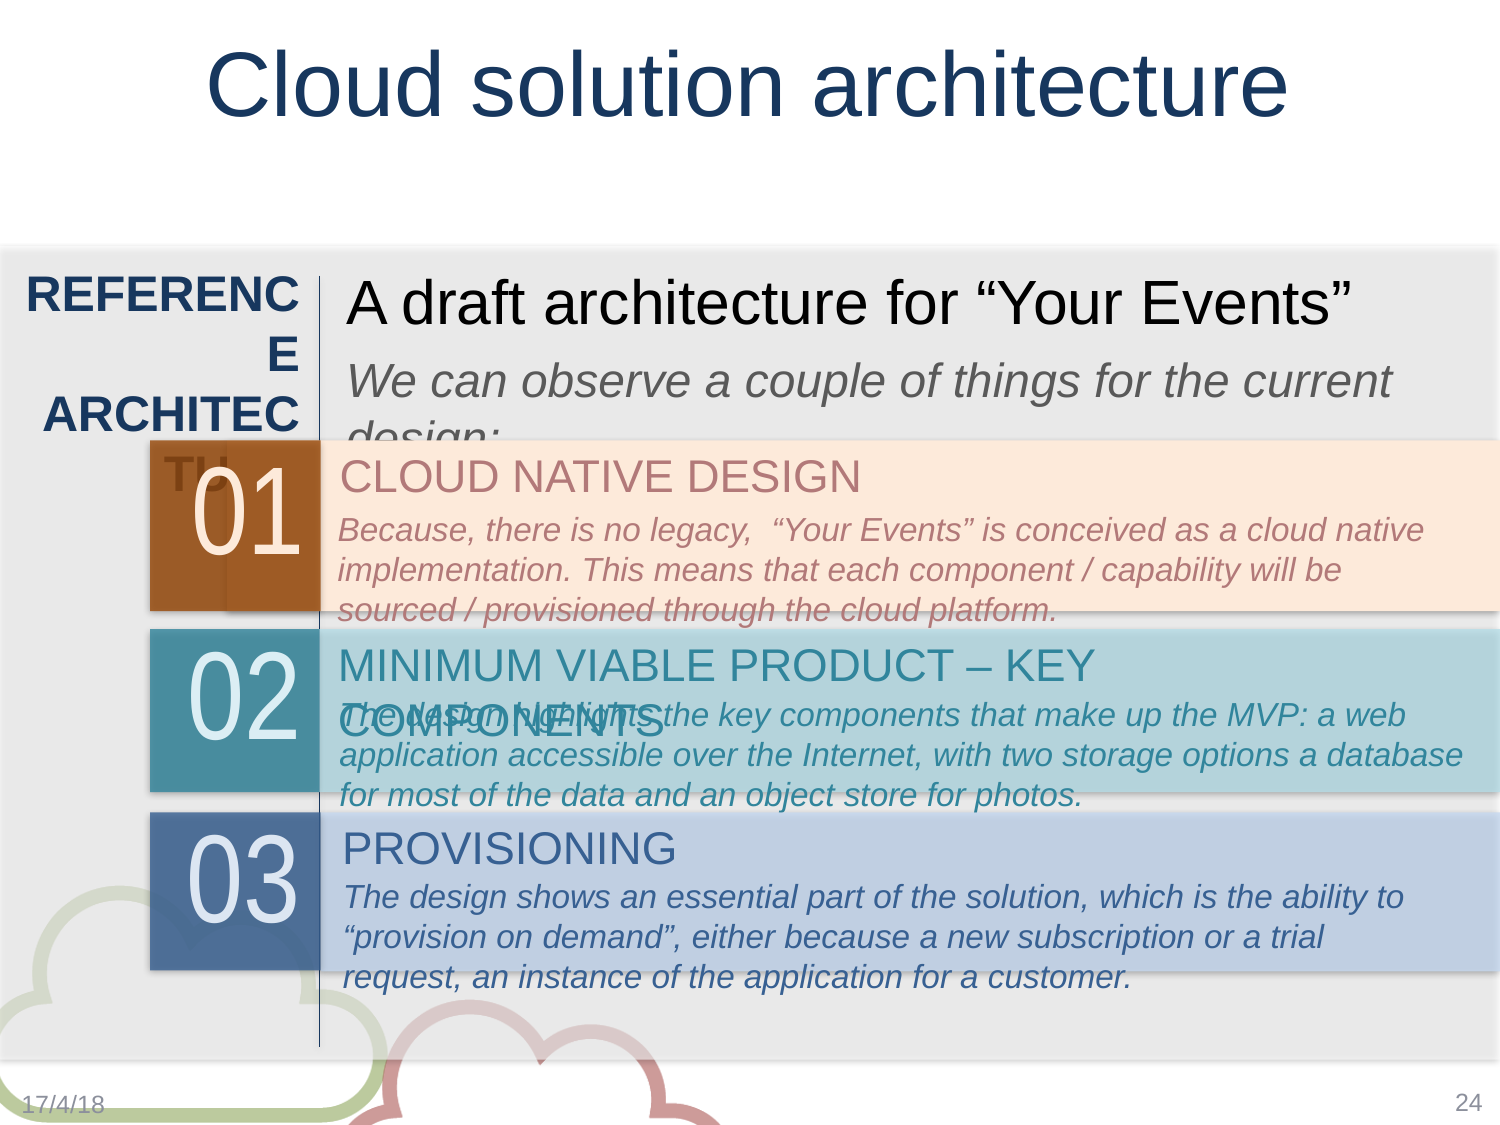

# Cloud solution architecture

REFERENCE ARCHITECTURE
A draft architecture for “Your Events”
We can observe a couple of things for the current design:
01

CLOUD NATIVE DESIGN
Because, there is no legacy,  “Your Events” is conceived as a cloud native implementation. This means that each component / capability will be sourced / provisioned through the cloud platform.
02

MINIMUM VIABLE PRODUCT – KEY COMPONENTS
The design highlights the key components that make up the MVP: a web application accessible over the Internet, with two storage options a database for most of the data and an object store for photos.
03

PROVISIONING
The design shows an essential part of the solution, which is the ability to “provision on demand”, either because a new subscription or a trial request, an instance of the application for a customer.
24
17/4/18